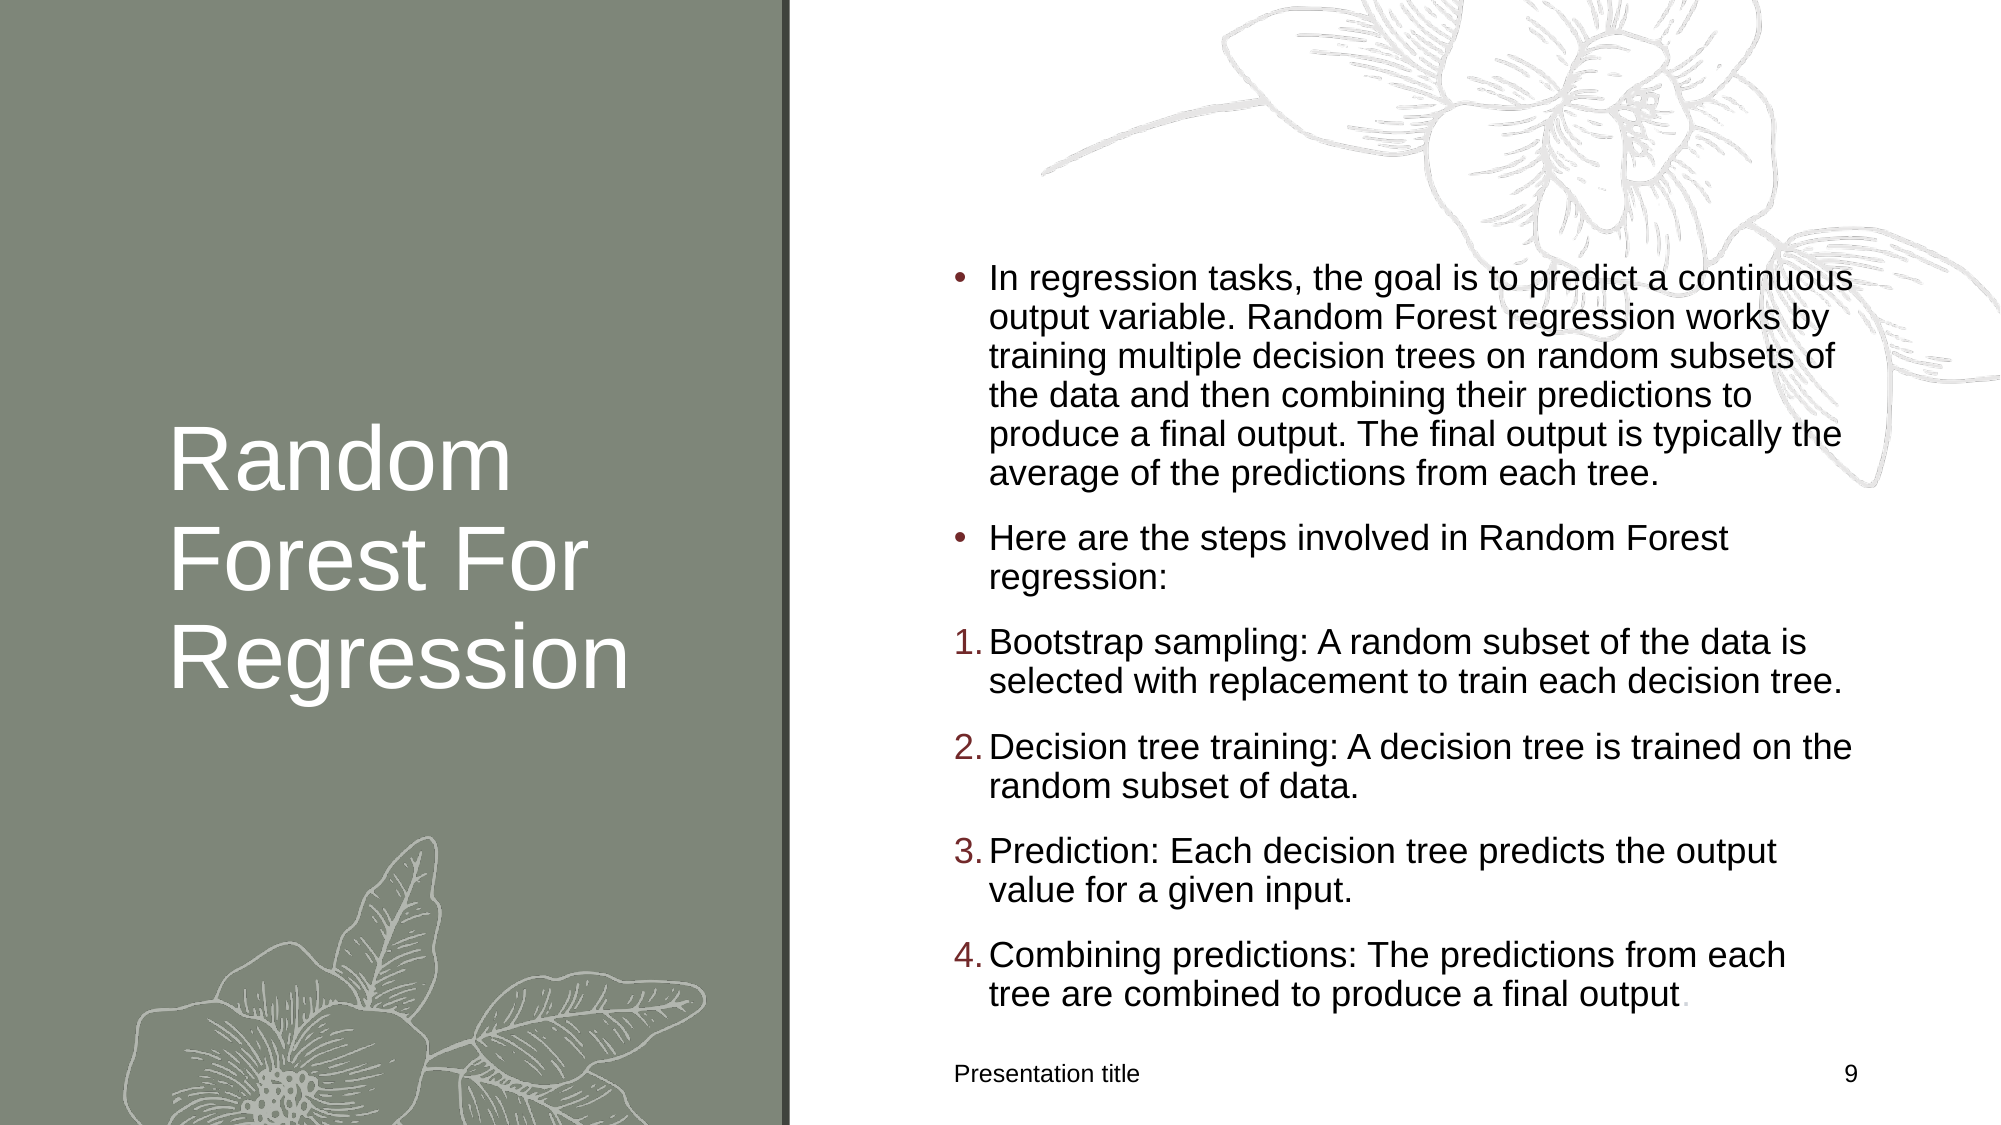

# Random Forest For Regression
In regression tasks, the goal is to predict a continuous output variable. Random Forest regression works by training multiple decision trees on random subsets of the data and then combining their predictions to produce a final output. The final output is typically the average of the predictions from each tree.
Here are the steps involved in Random Forest regression:
Bootstrap sampling: A random subset of the data is selected with replacement to train each decision tree.
Decision tree training: A decision tree is trained on the random subset of data.
Prediction: Each decision tree predicts the output value for a given input.
Combining predictions: The predictions from each tree are combined to produce a final output.
Presentation title
9